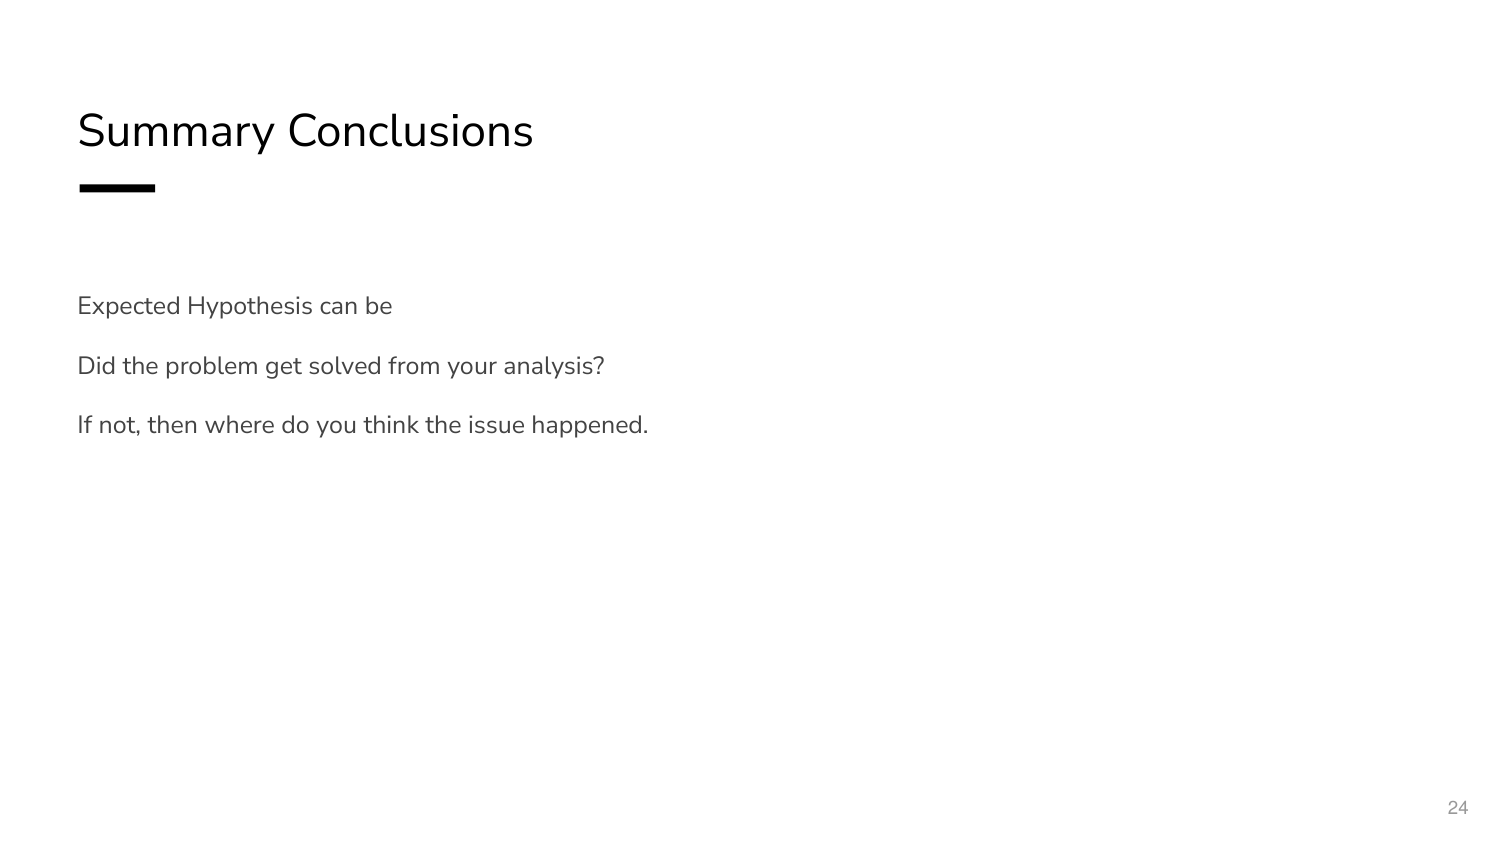

# Summary Conclusions

Expected Hypothesis can be
Did the problem get solved from your analysis?
If not, then where do you think the issue happened.